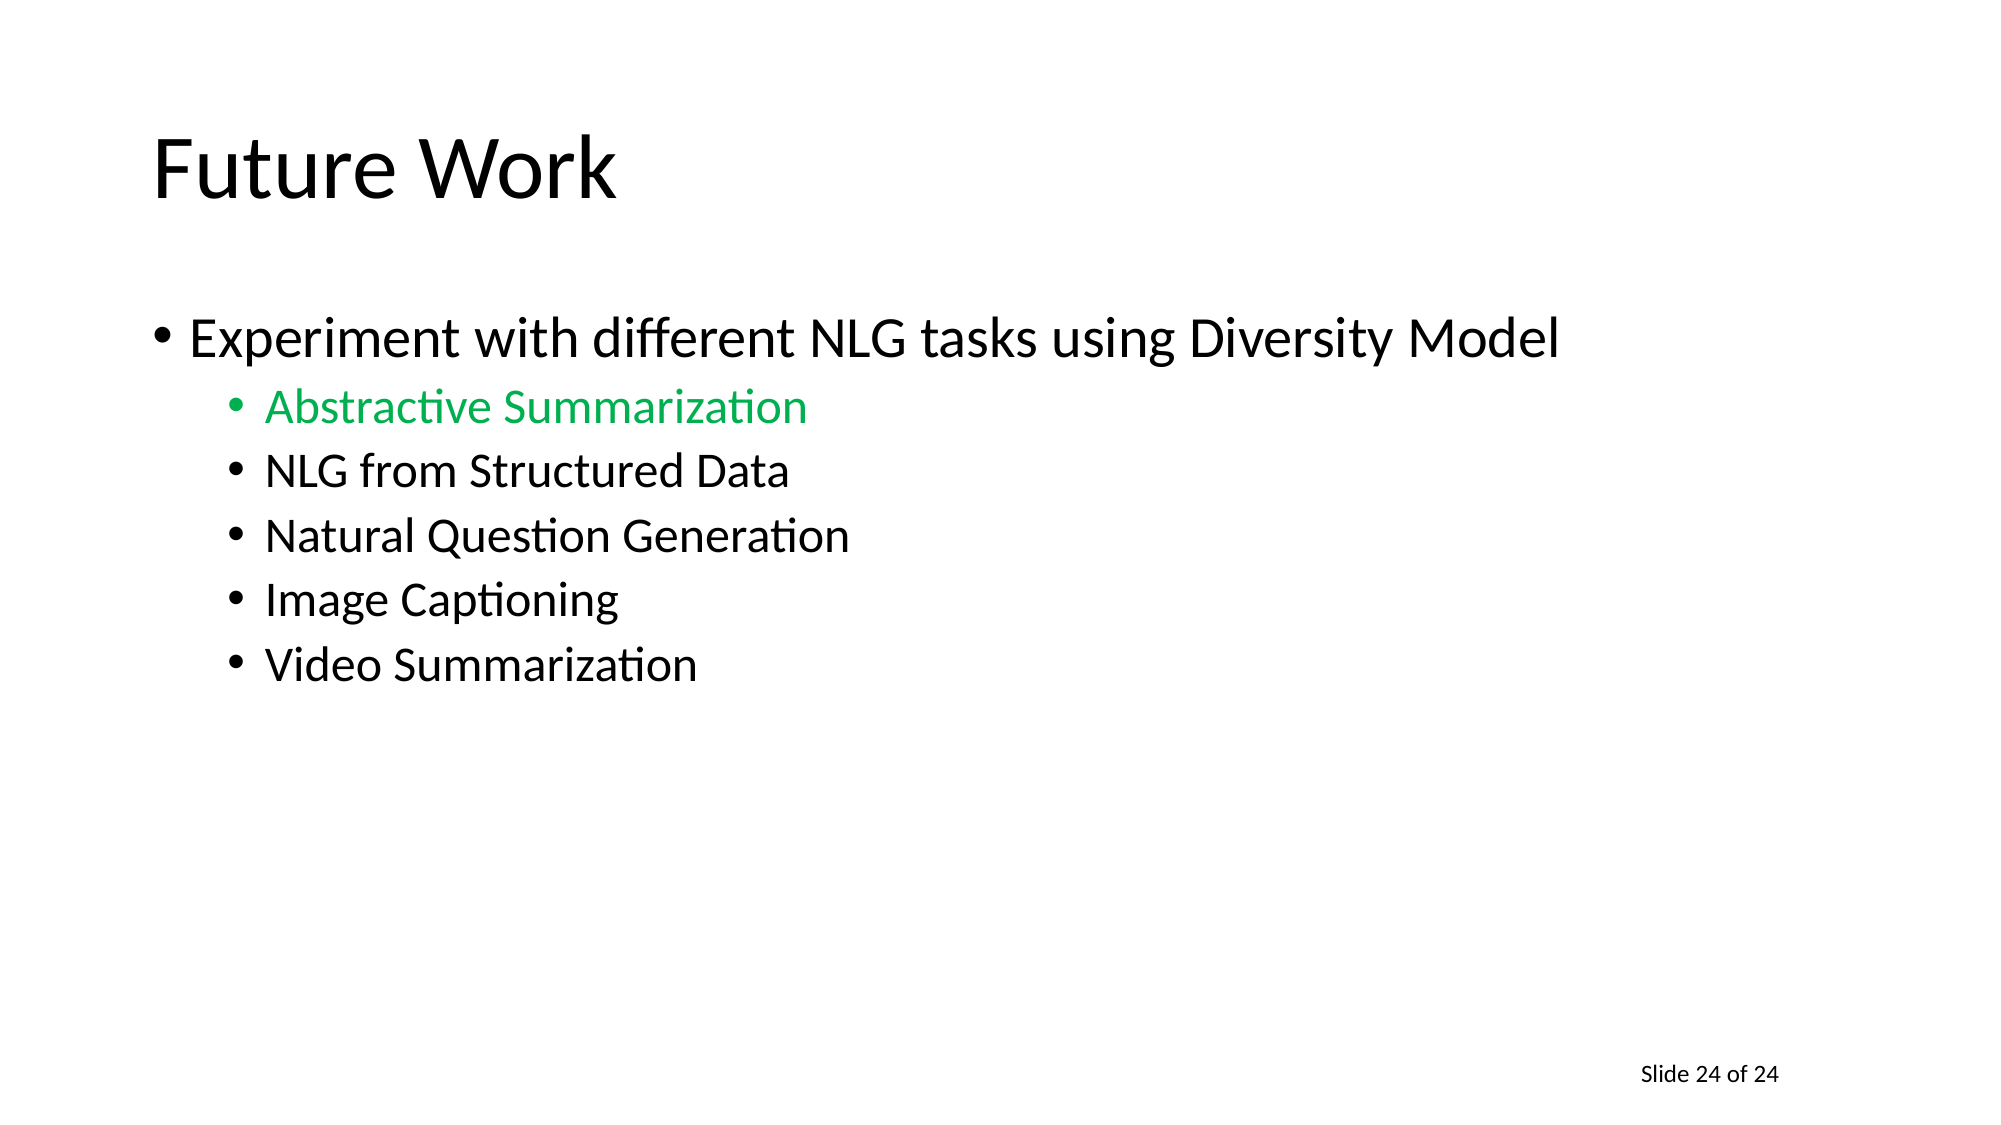

# Future Work
Experiment with different NLG tasks using Diversity Model
Abstractive Summarization
NLG from Structured Data
Natural Question Generation
Image Captioning
Video Summarization